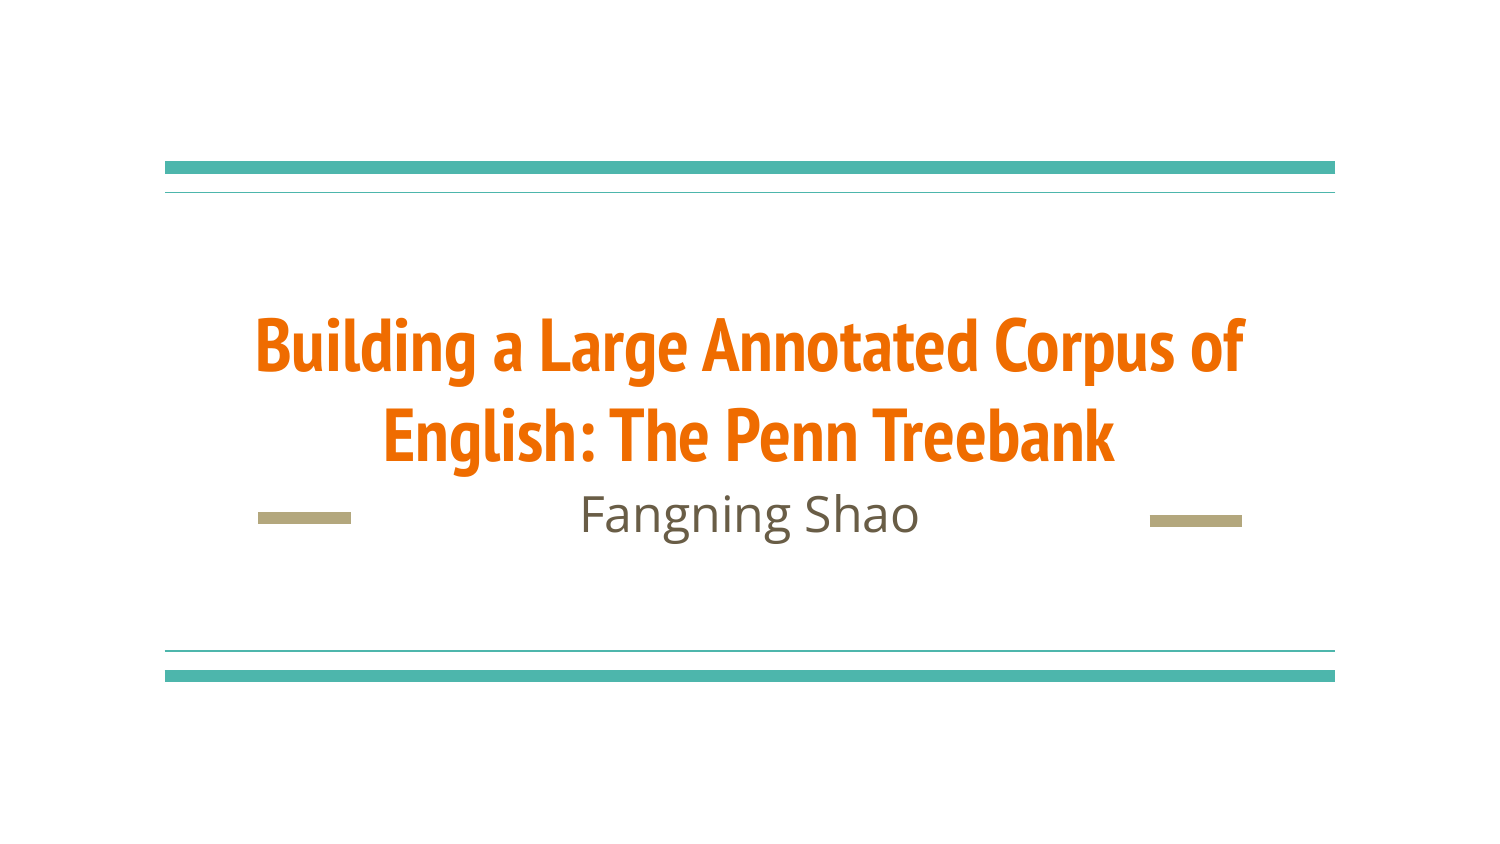

# Building a Large Annotated Corpus of English: The Penn Treebank
Fangning Shao